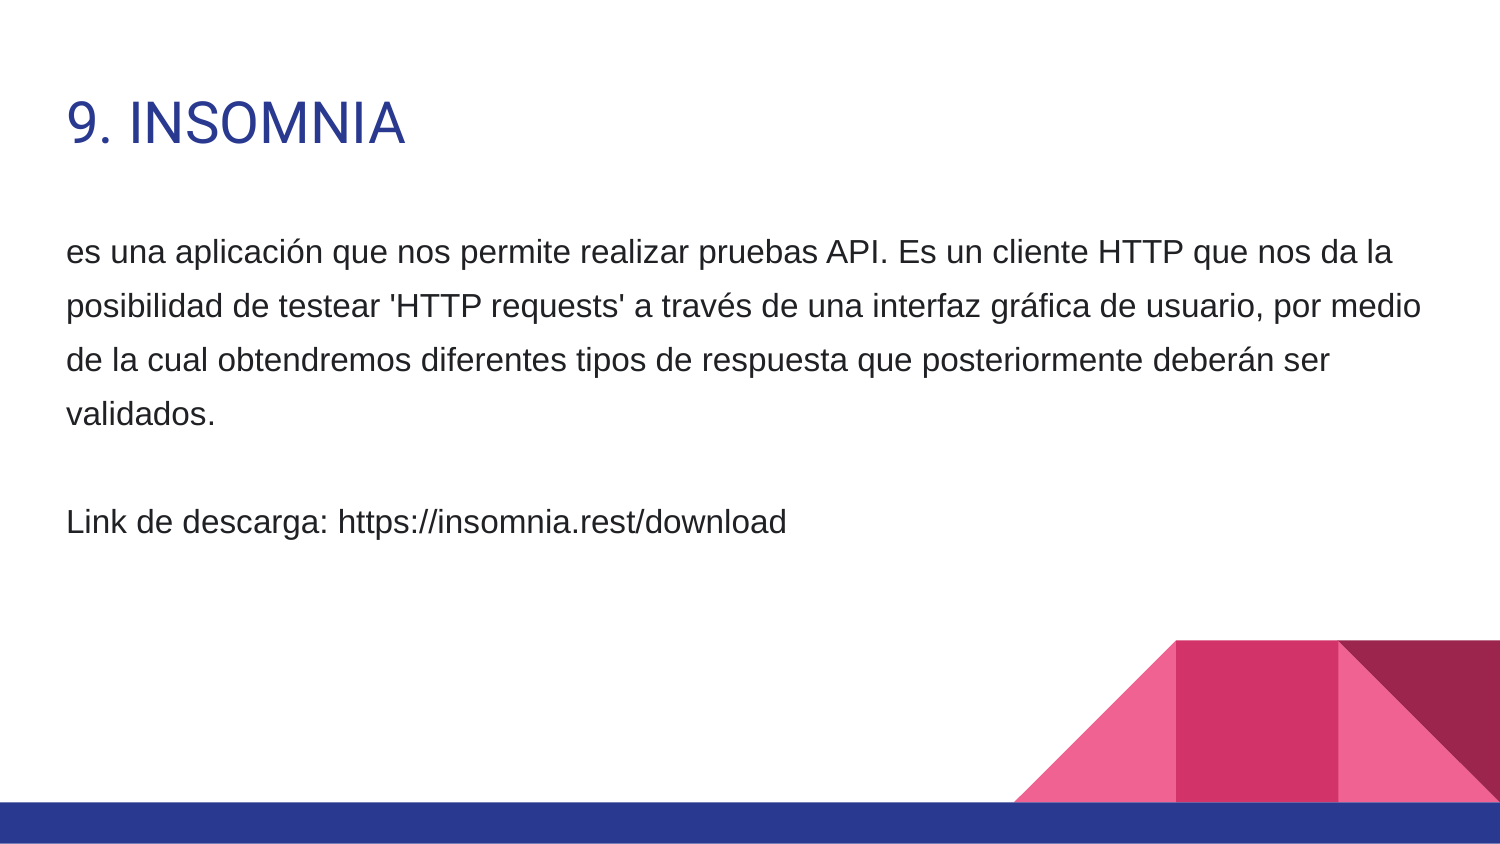

# 9. INSOMNIA
es una aplicación que nos permite realizar pruebas API. Es un cliente HTTP que nos da la posibilidad de testear 'HTTP requests' a través de una interfaz gráfica de usuario, por medio de la cual obtendremos diferentes tipos de respuesta que posteriormente deberán ser validados.

Link de descarga: https://insomnia.rest/download